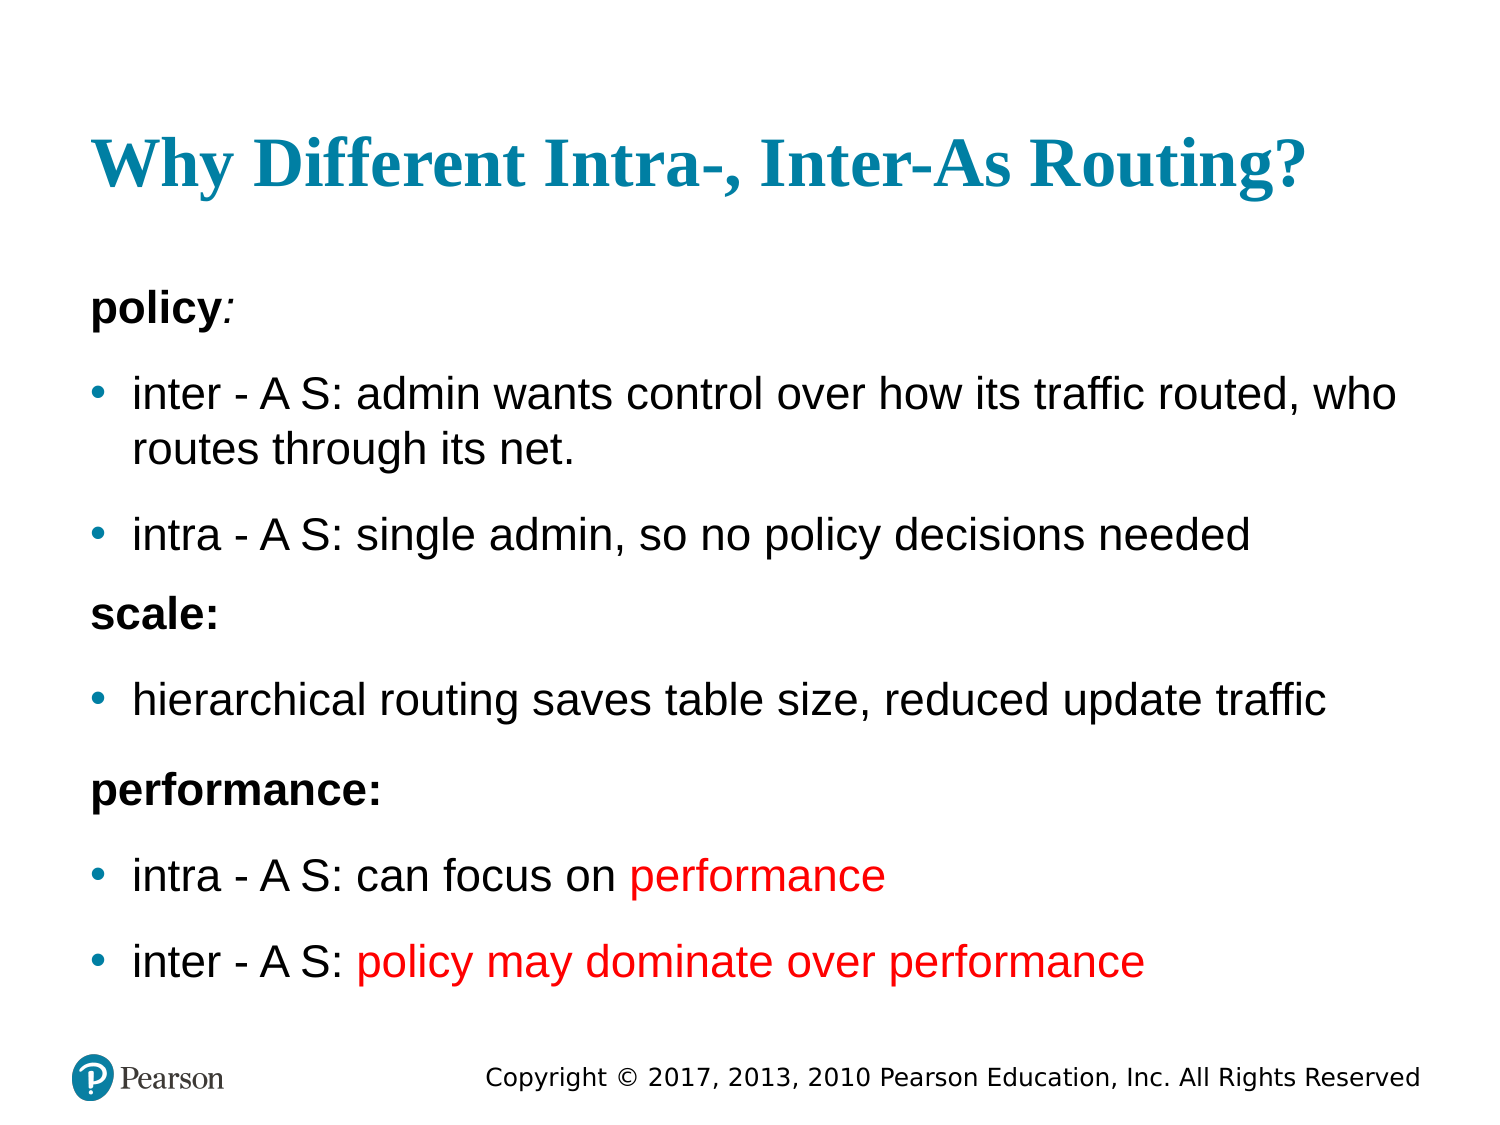

# Why Different Intra-, Inter-As Routing?
policy:
inter - A S: admin wants control over how its traffic routed, who routes through its net.
intra - A S: single admin, so no policy decisions needed
scale:
hierarchical routing saves table size, reduced update traffic
performance:
intra - A S: can focus on performance
inter - A S: policy may dominate over performance